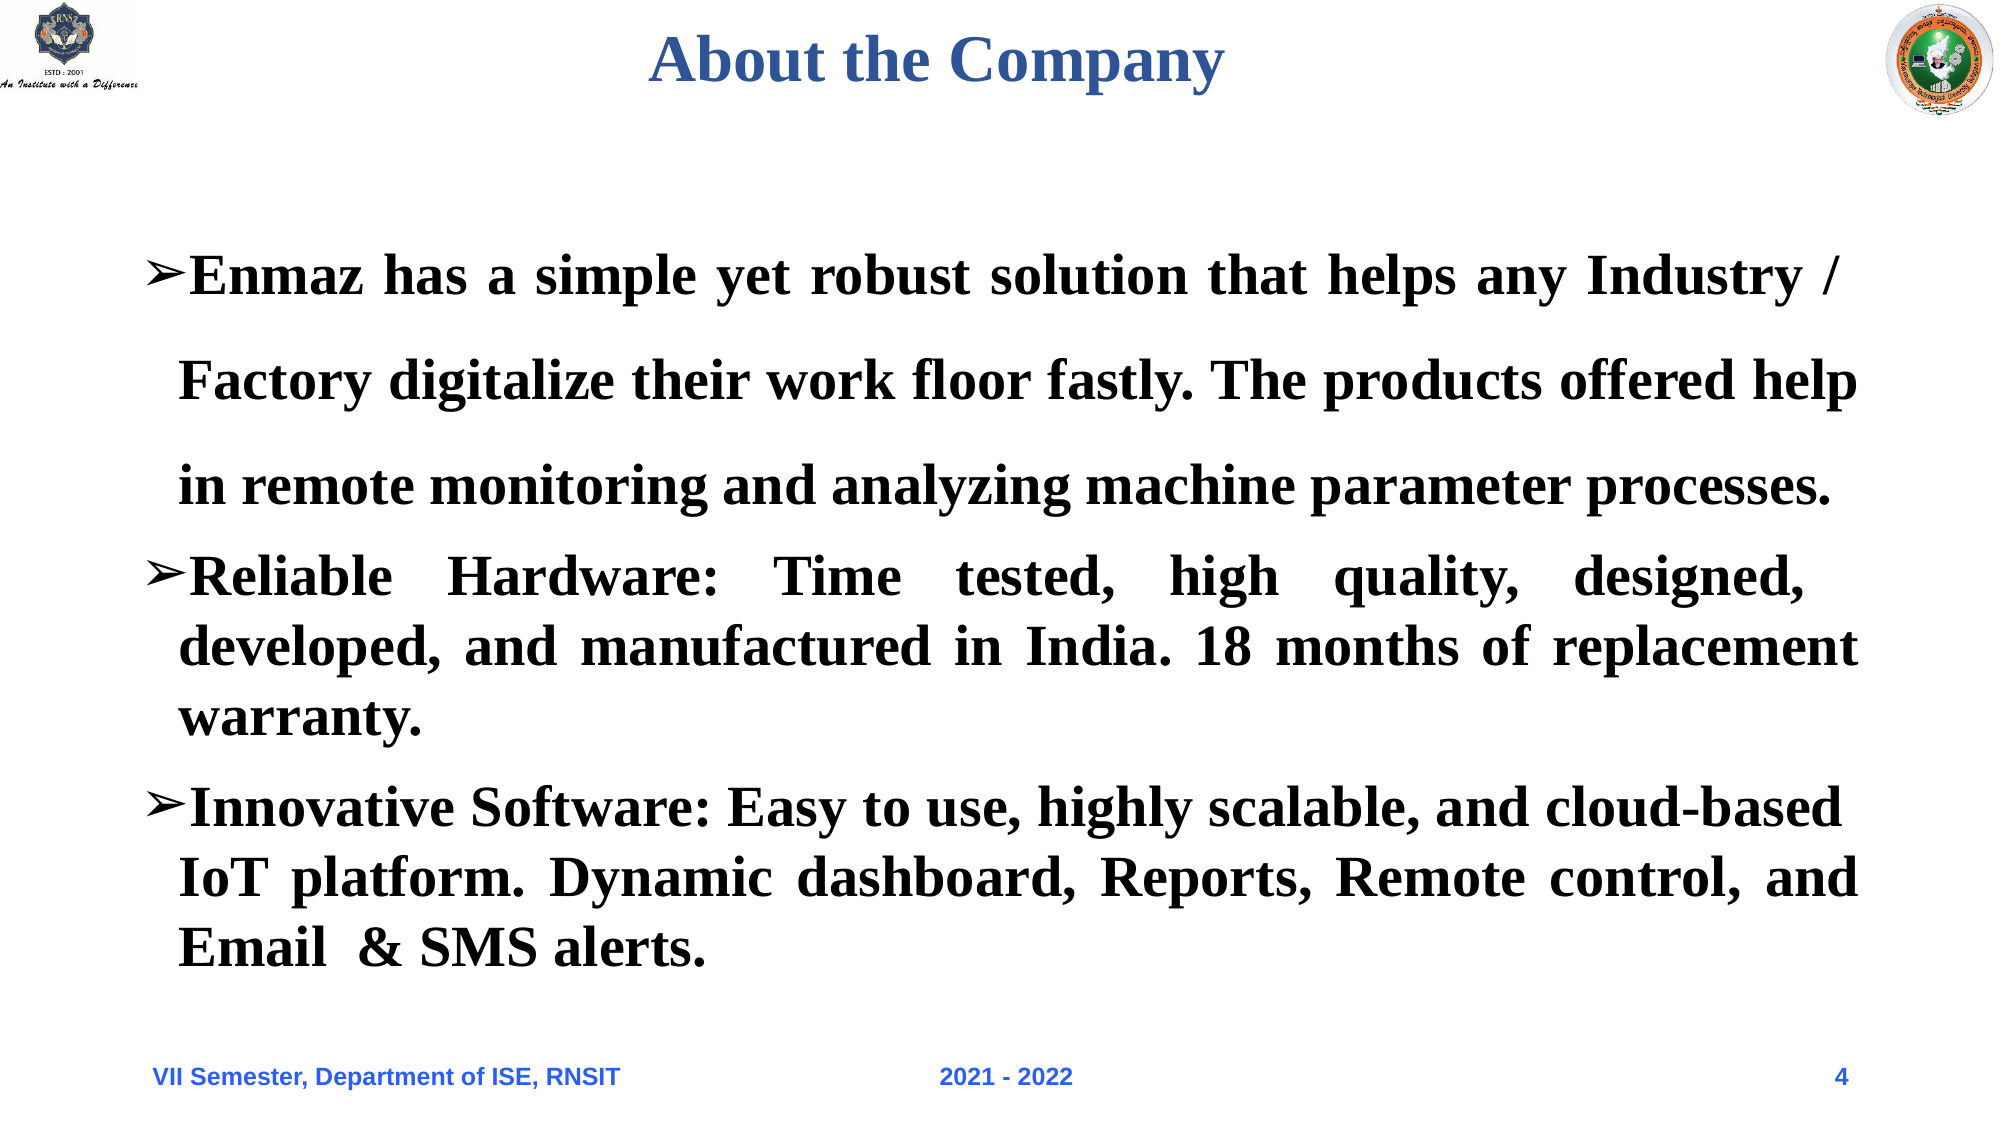

# About the Company
Enmaz has a simple yet robust solution that helps any Industry /  Factory digitalize their work floor fastly. The products offered help in remote monitoring and analyzing machine parameter processes.
Reliable Hardware: Time tested, high quality, designed,  developed, and manufactured in India. 18 months of replacement warranty.
Innovative Software: Easy to use, highly scalable, and cloud-based  IoT platform. Dynamic dashboard, Reports, Remote control, and Email  & SMS alerts.
VII Semester, Department of ISE, RNSIT
2021 - 2022
4